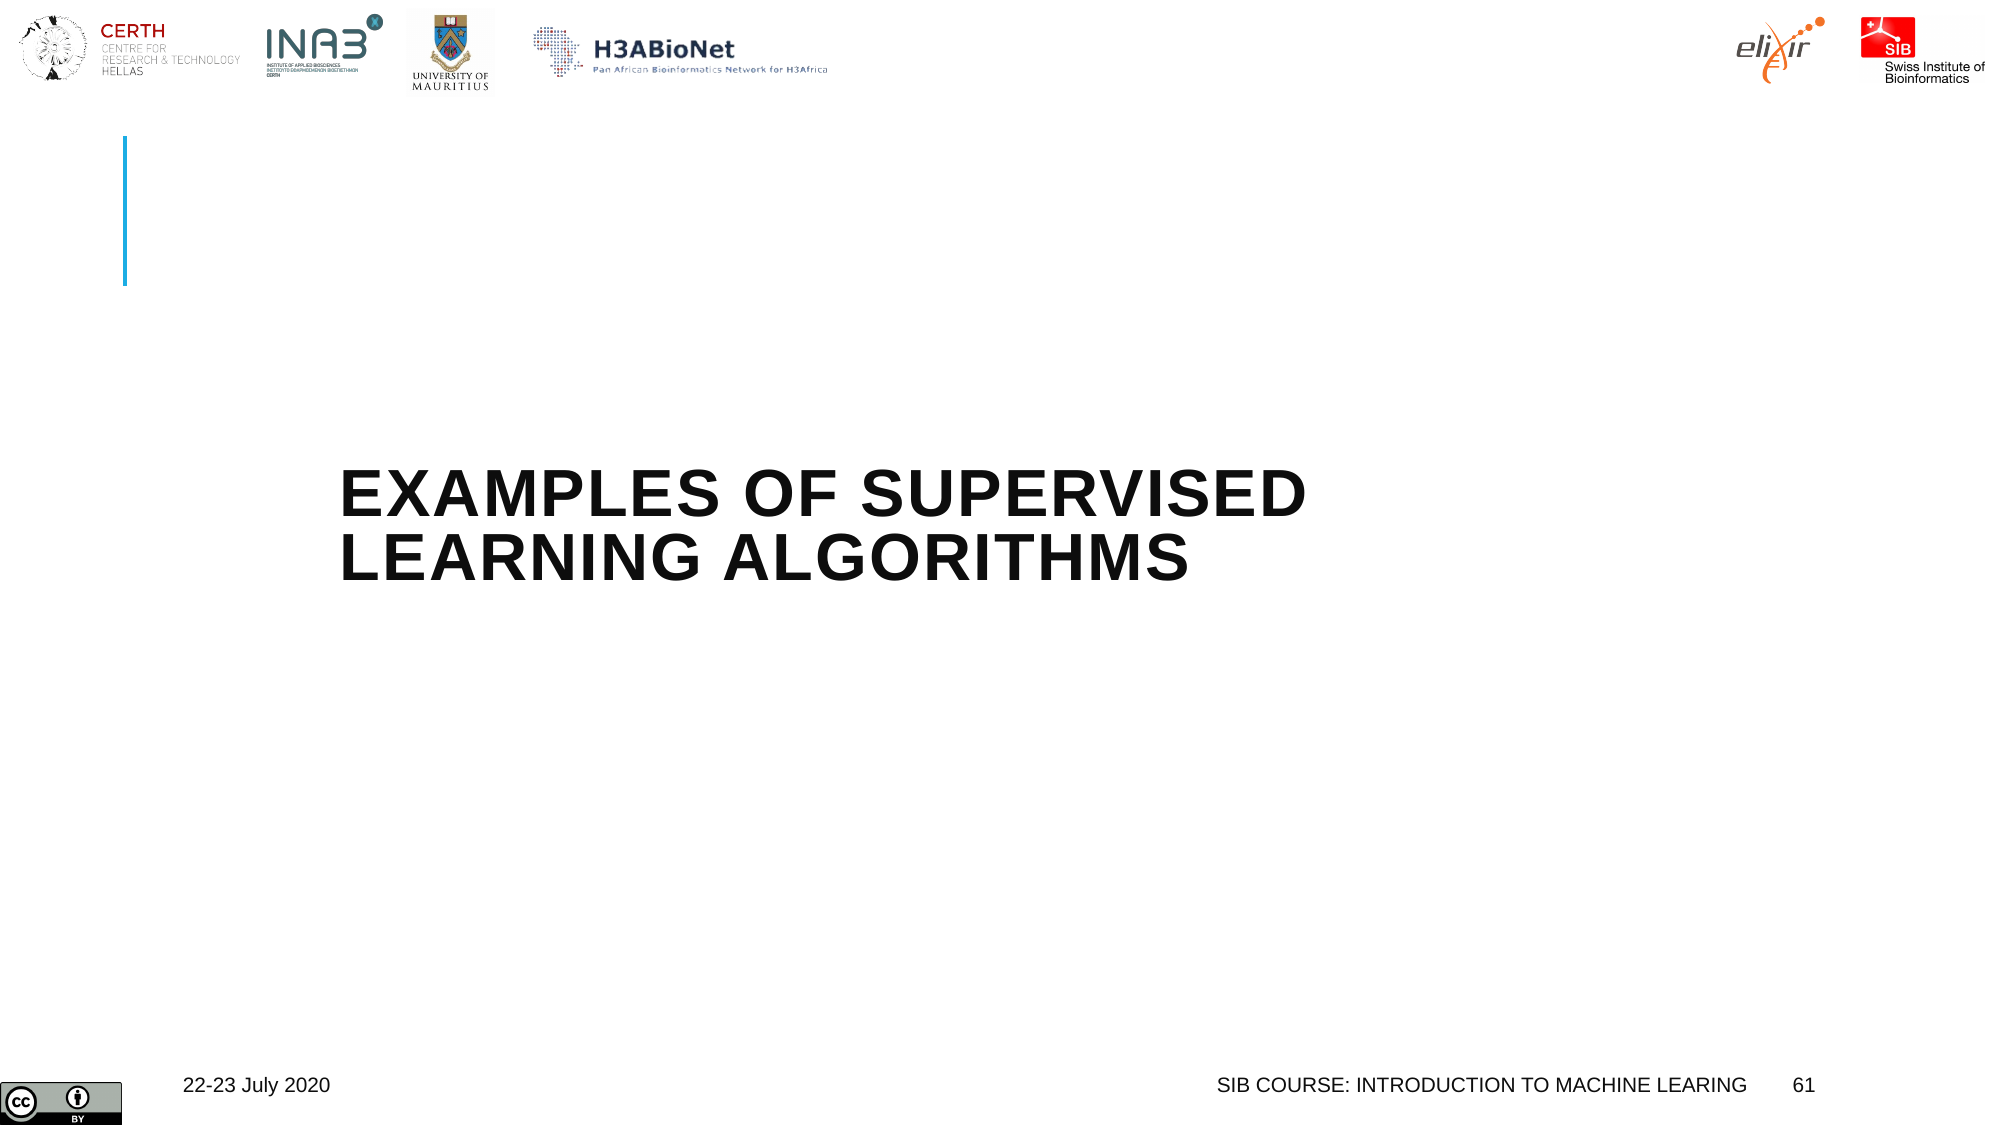

# Examples of supervised learning algorithms
22-23 July 2020
SIB Course: Introduction to Machine Learing
61